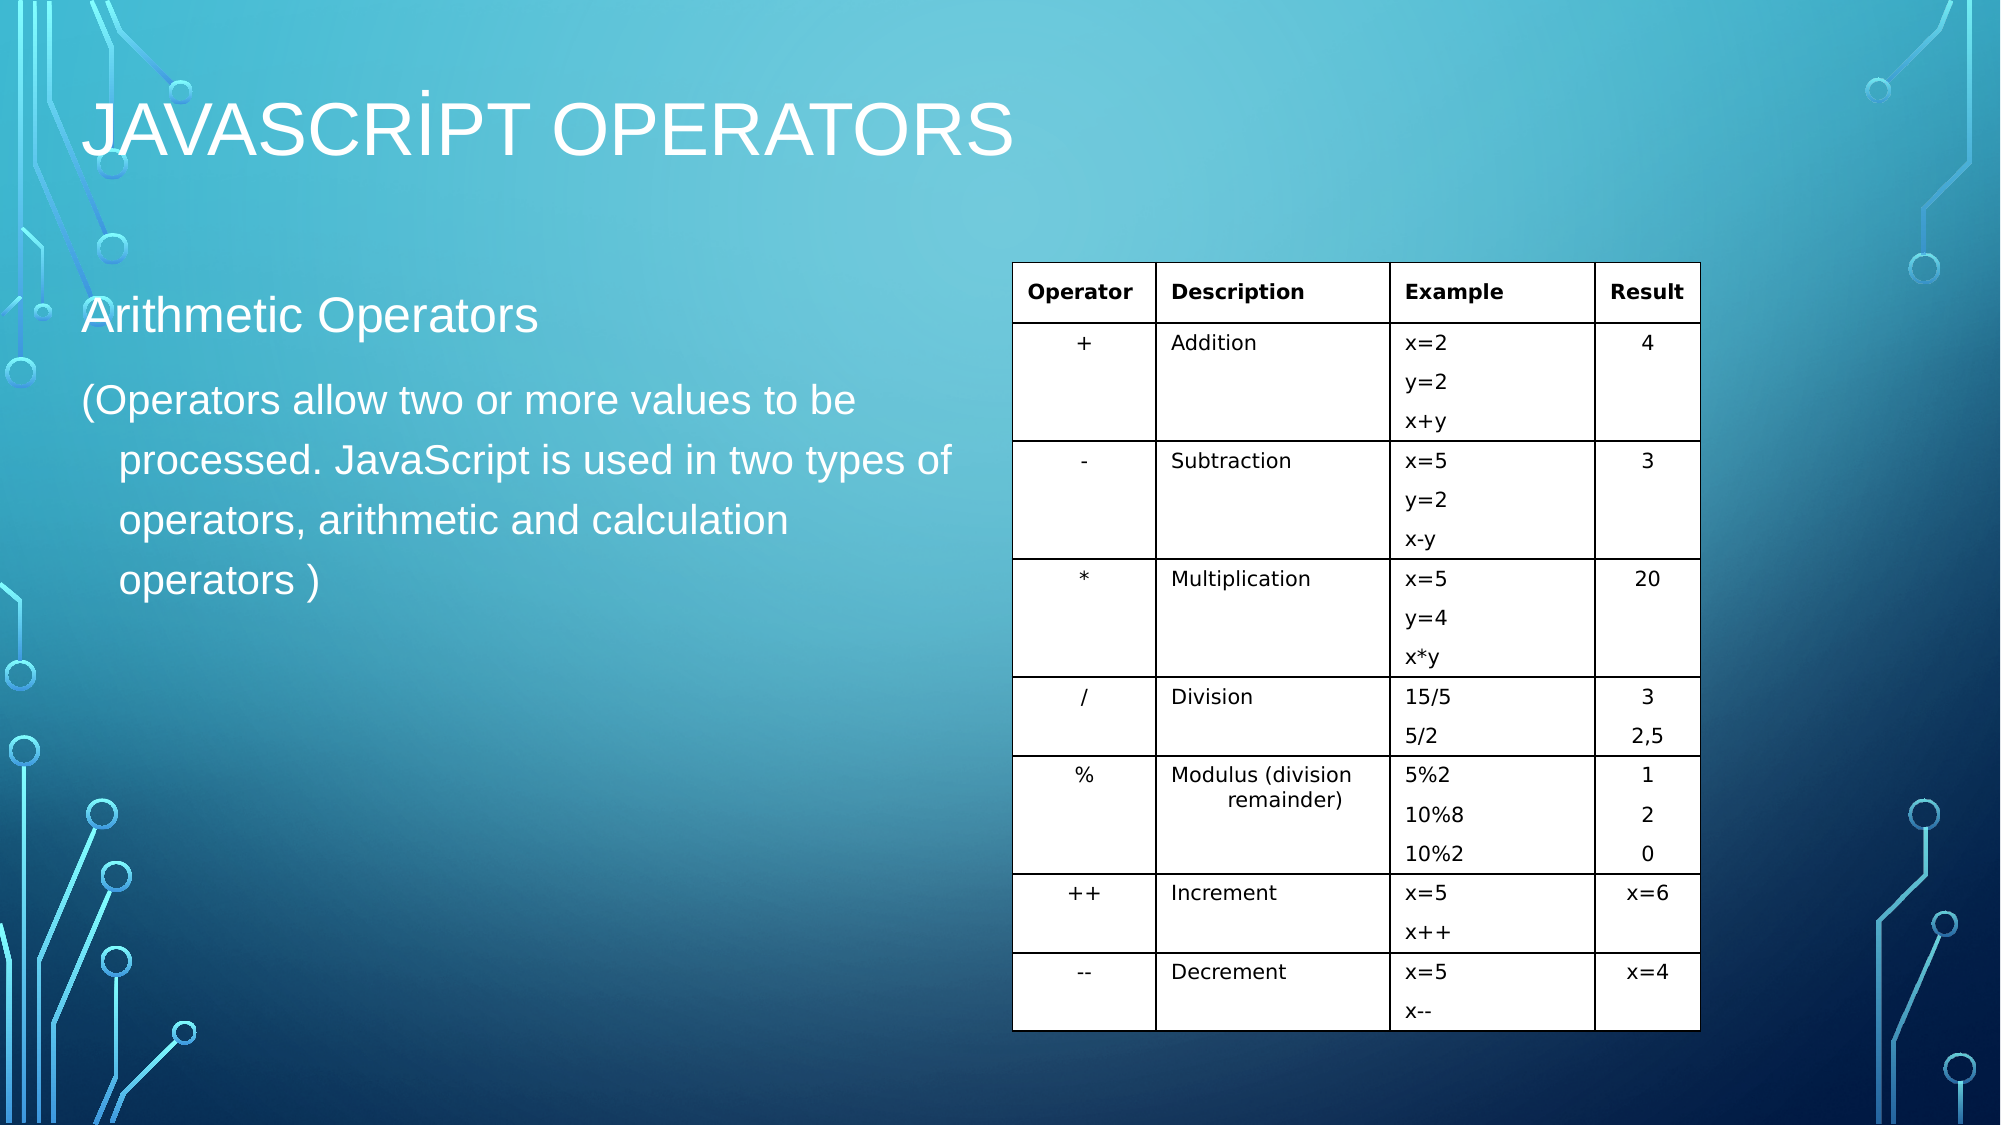

# JavaScript Operators
Arithmetic Operators
(Operators allow two or more values ​​to be processed. JavaScript is used in two types of operators, arithmetic and calculation operators )

| Operator | Description | Example | Result |
| --- | --- | --- | --- |
| + | Addition | x=2 | 4 |
|  |  | y=2 |  |
|  |  | x+y |  |
| - | Subtraction | x=5 | 3 |
|  |  | y=2 |  |
|  |  | x-y |  |
| \* | Multiplication | x=5 | 20 |
|  |  | y=4 |  |
|  |  | x\*y |  |
| / | Division | 15/5 | 3 |
|  |  | 5/2 | 2,5 |
| % | Modulus (division remainder) | 5%2 | 1 |
|  |  | 10%8 | 2 |
|  |  | 10%2 | 0 |
| ++ | Increment | x=5 | x=6 |
|  |  | x++ |  |
| -- | Decrement | x=5 | x=4 |
|  |  | x-- |  |